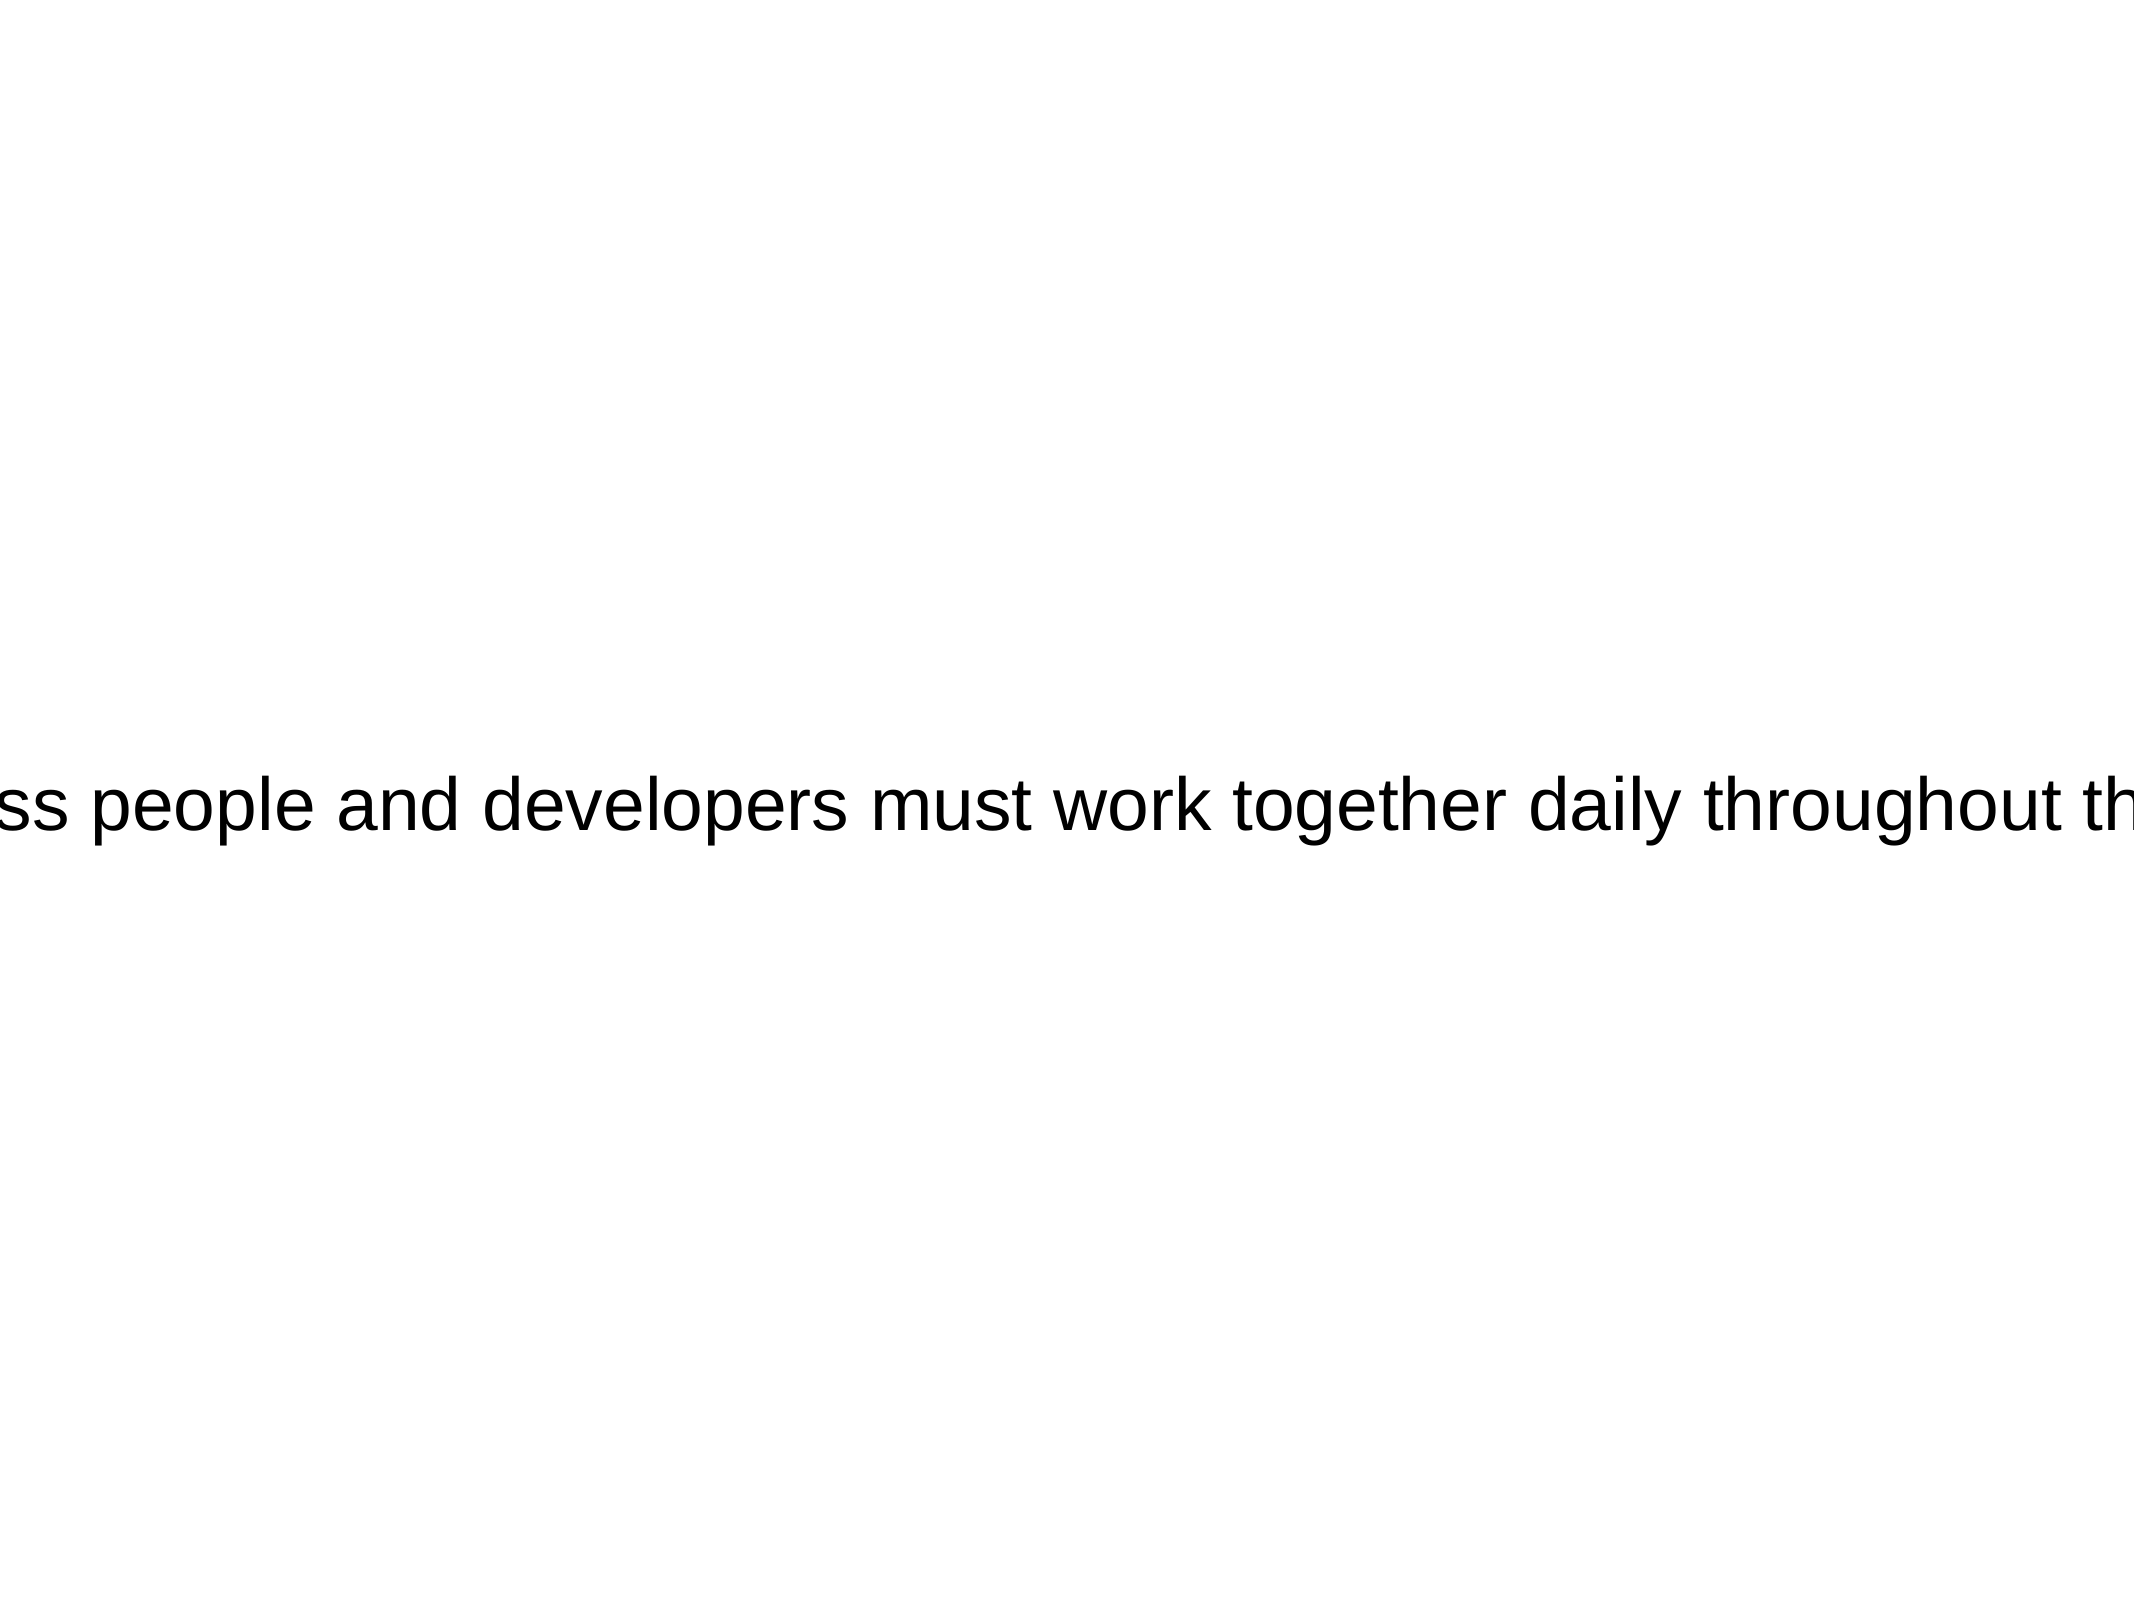

4) Business people and developers must work together daily throughout the project.